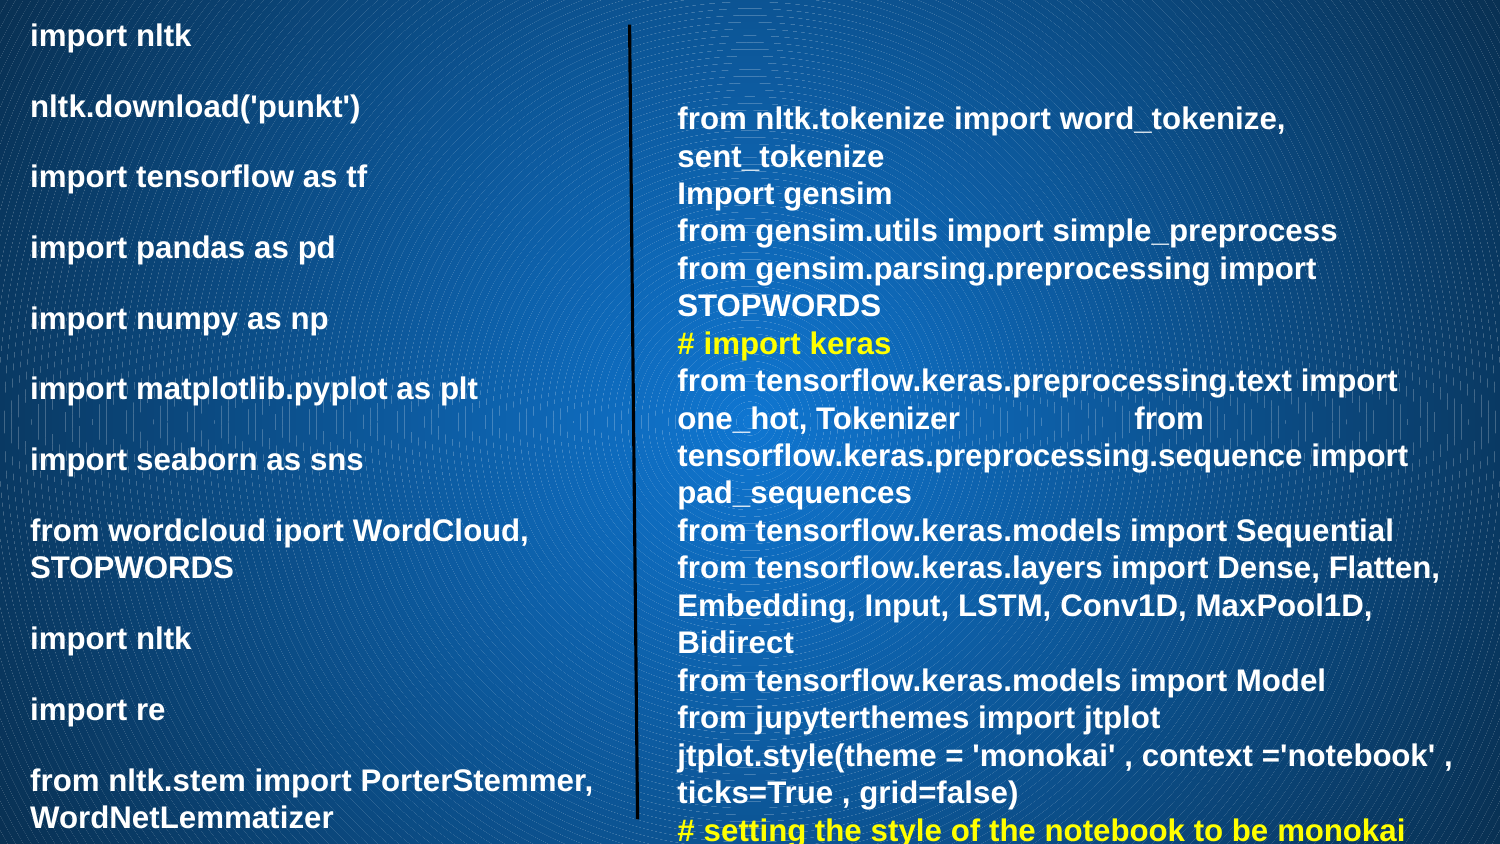

import nltk
nltk.download('punkt')
import tensorflow as tf
import pandas as pd
import numpy as np
import matplotlib.pyplot as plt
import seaborn as sns
from wordcloud iport WordCloud, STOPWORDS
import nltk
import re
from nltk.stem import PorterStemmer, WordNetLemmatizer
from nltk.corpus import stopwords

from nltk.tokenize import word_tokenize, sent_tokenize
Import gensim
from gensim.utils import simple_preprocess
from gensim.parsing.preprocessing import STOPWORDS
# import keras
from tensorflow.keras.preprocessing.text import one_hot, Tokenizer                    from tensorflow.keras.preprocessing.sequence import pad_sequences
from tensorflow.keras.models import Sequential
from tensorflow.keras.layers import Dense, Flatten, Embedding, Input, LSTM, Conv1D, MaxPool1D, Bidirect
from tensorflow.keras.models import Model
from jupyterthemes import jtplot
jtplot.style(theme = 'monokai' , context ='notebook' , ticks=True , grid=false)
# setting the style of the notebook to be monokai theme
#Load the data
df_true = pd.read_csv("True.csv")
df_fake = pd.read_csv("Fake.csv")